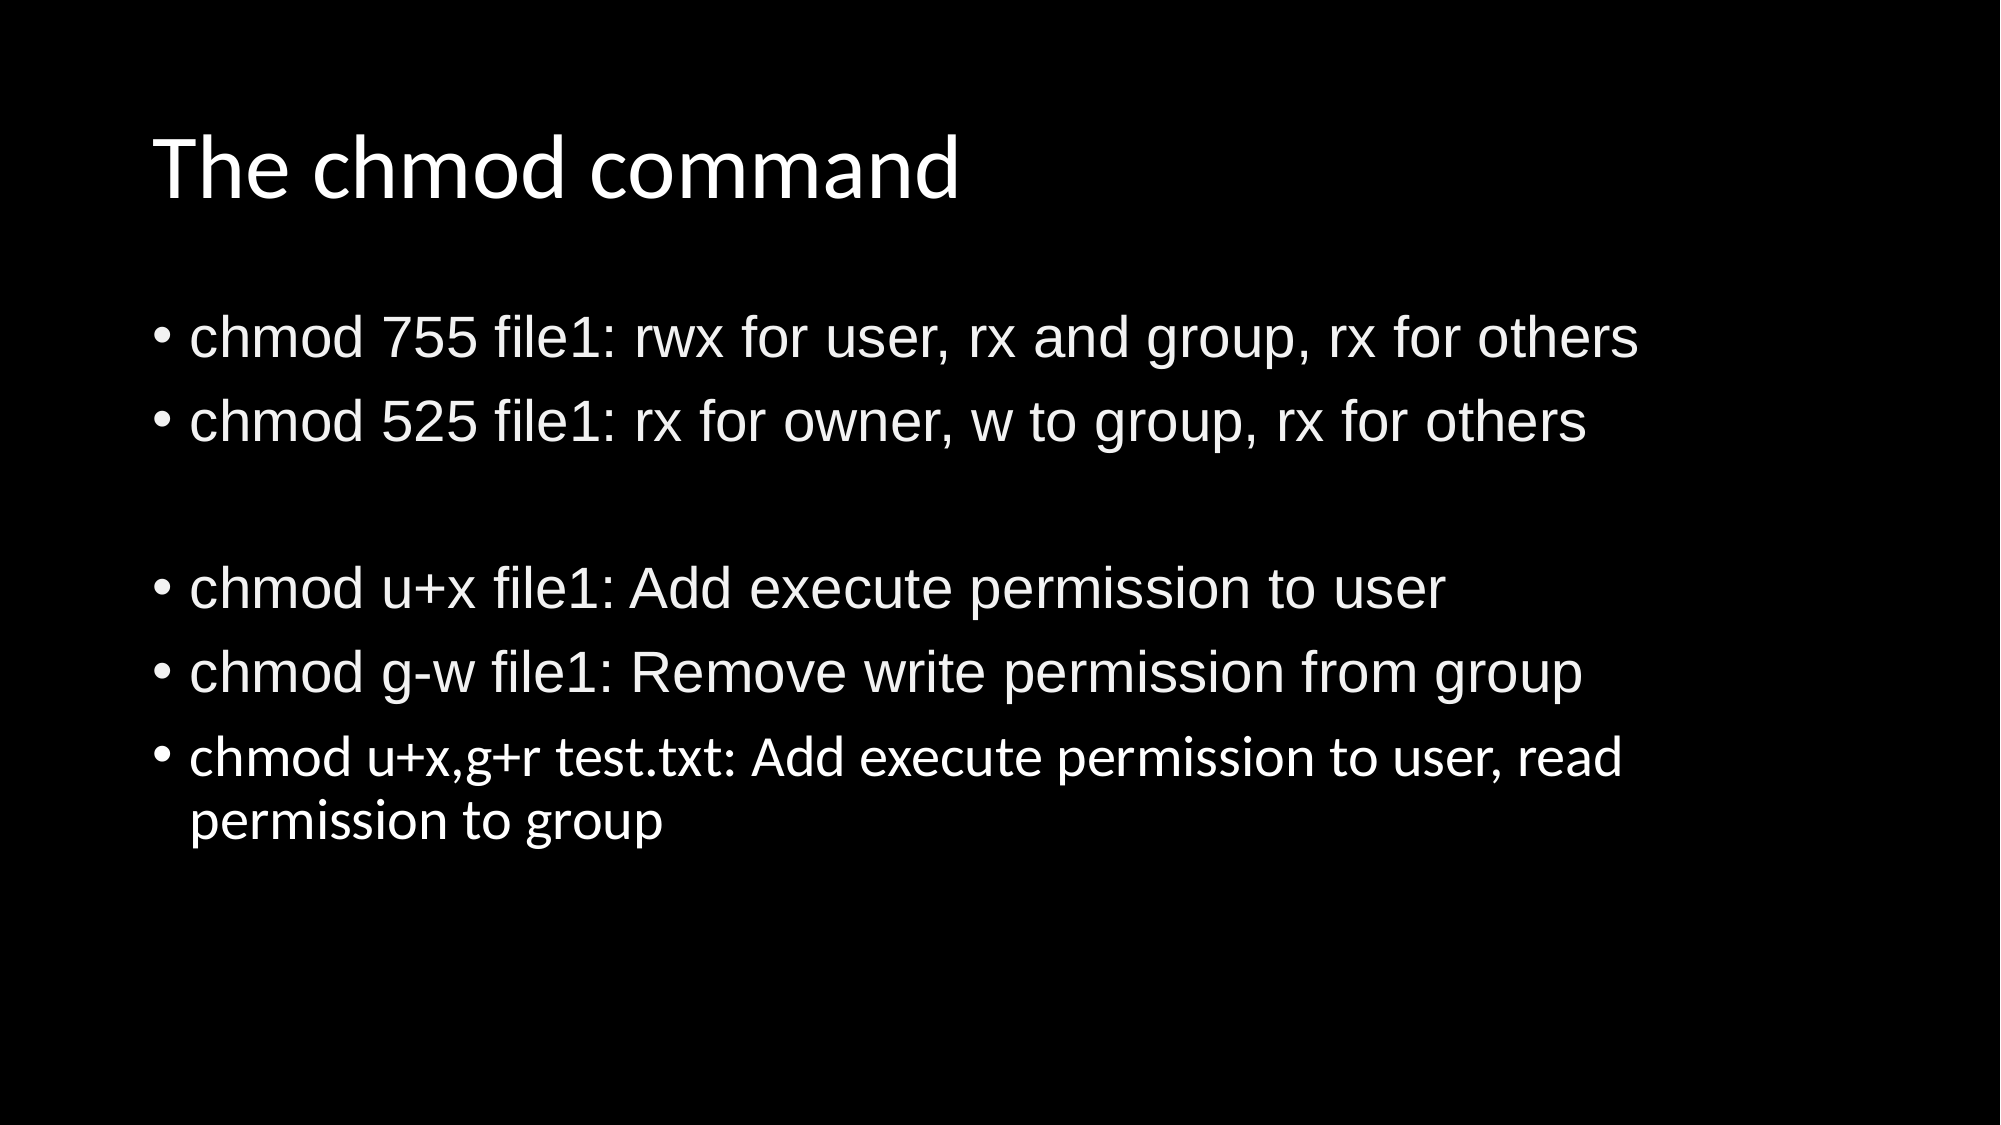

# The chmod command
chmod 755 file1: rwx for user, rx and group, rx for others
chmod 525 file1: rx for owner, w to group, rx for others

chmod u+x file1: Add execute permission to user
chmod g-w file1: Remove write permission from group
chmod u+x,g+r test.txt: Add execute permission to user, read permission to group